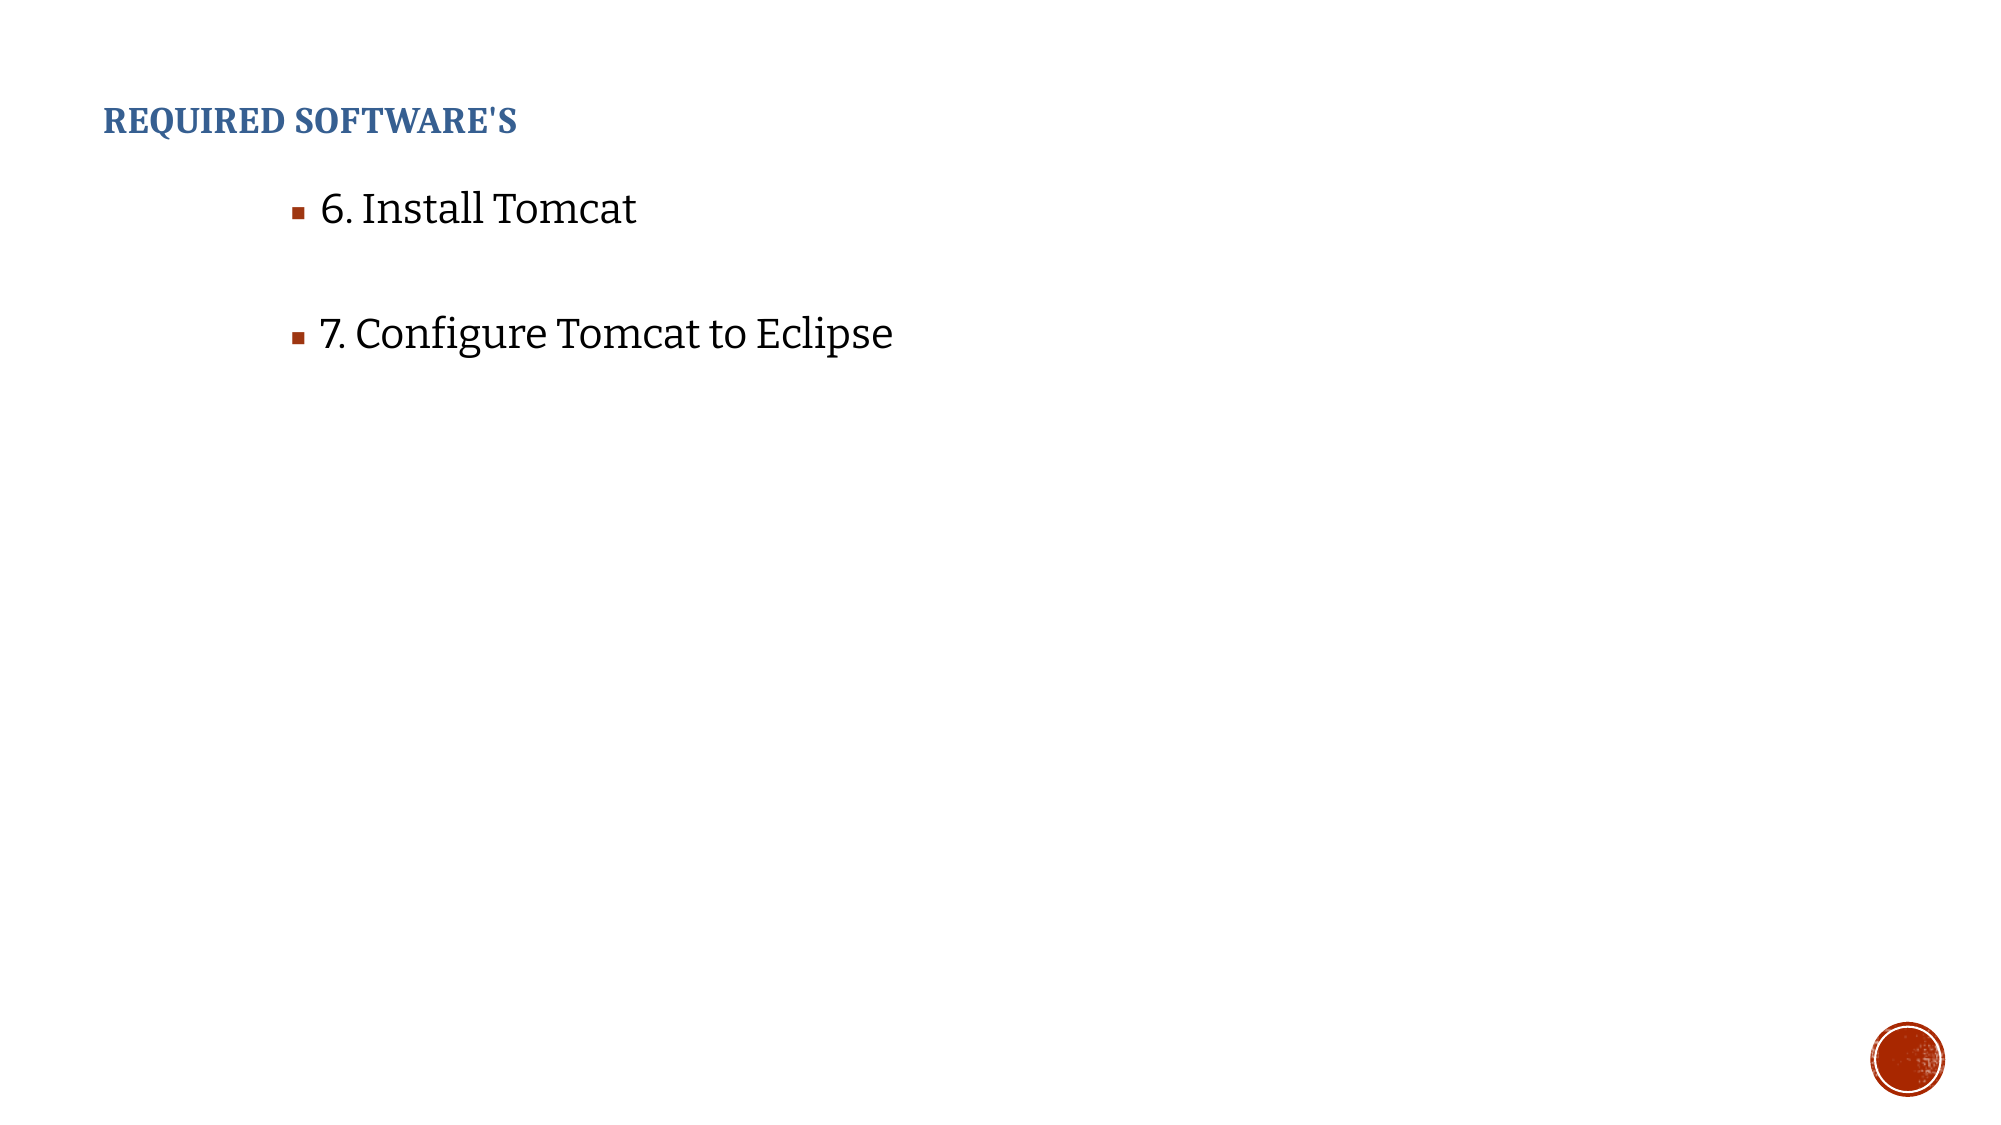

# REQUIRED SOFTWARE'S
6. Install Tomcat
7. Configure Tomcat to Eclipse